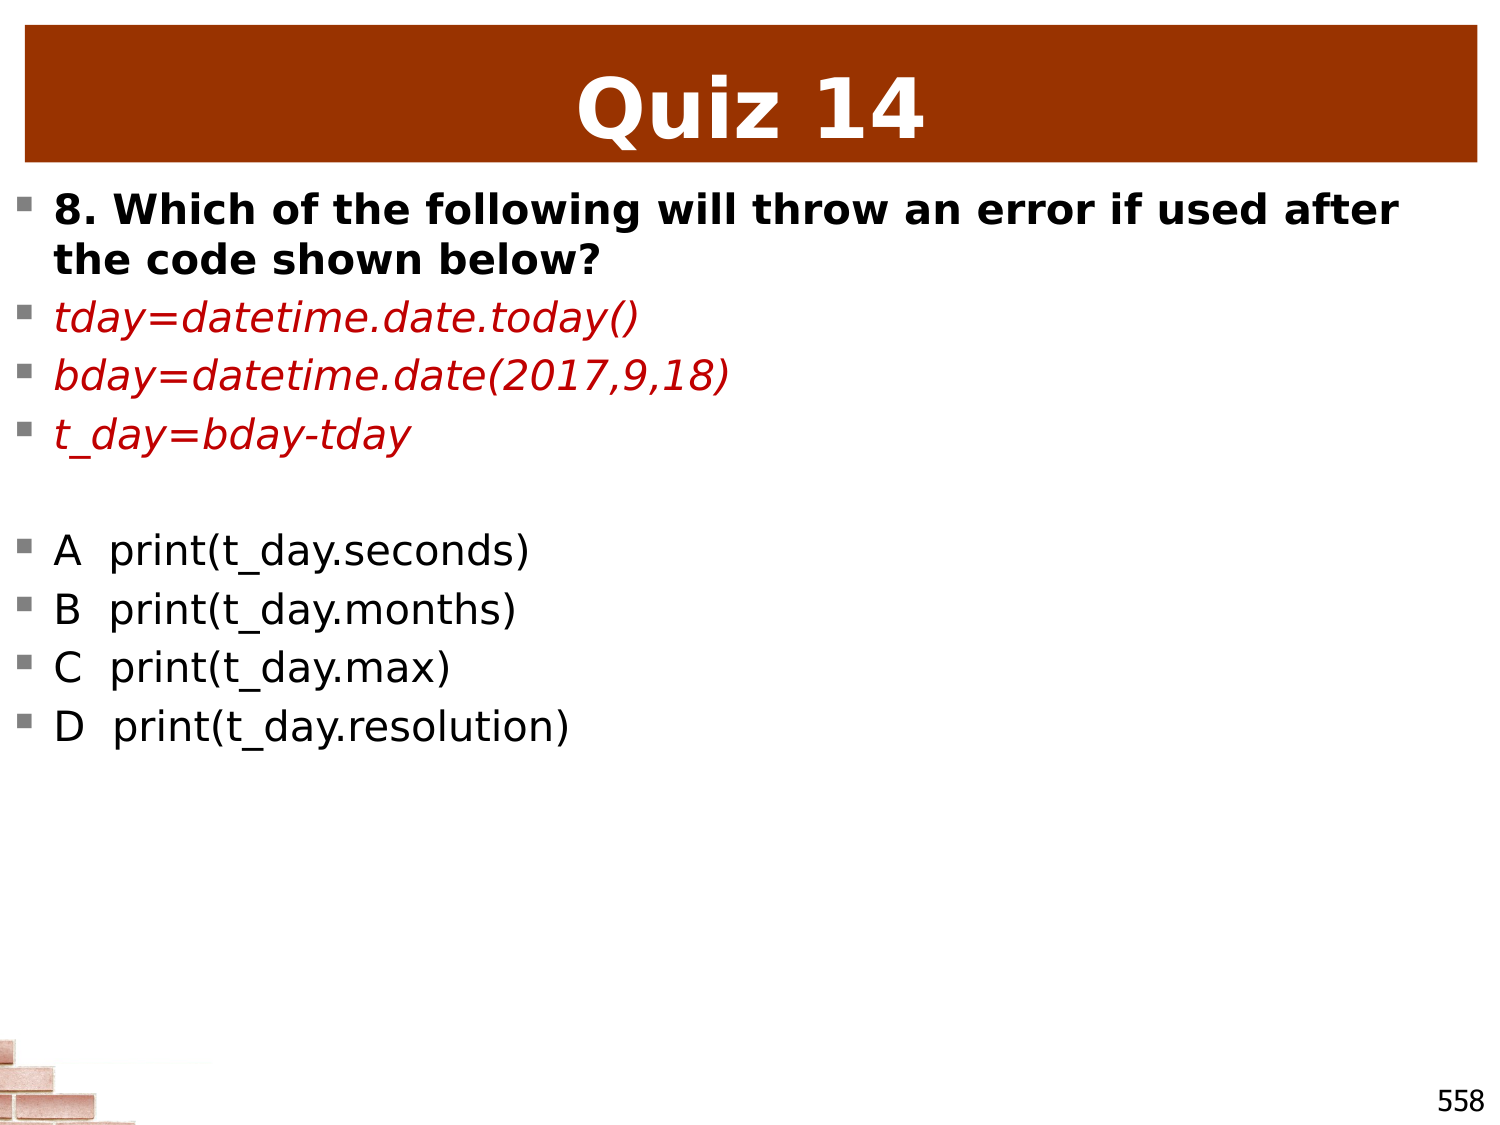

# Quiz 14
8. Which of the following will throw an error if used after the code shown below?
tday=datetime.date.today()
bday=datetime.date(2017,9,18)
t_day=bday-tday

A  print(t_day.seconds)
B  print(t_day.months)
C  print(t_day.max)
D  print(t_day.resolution)
558